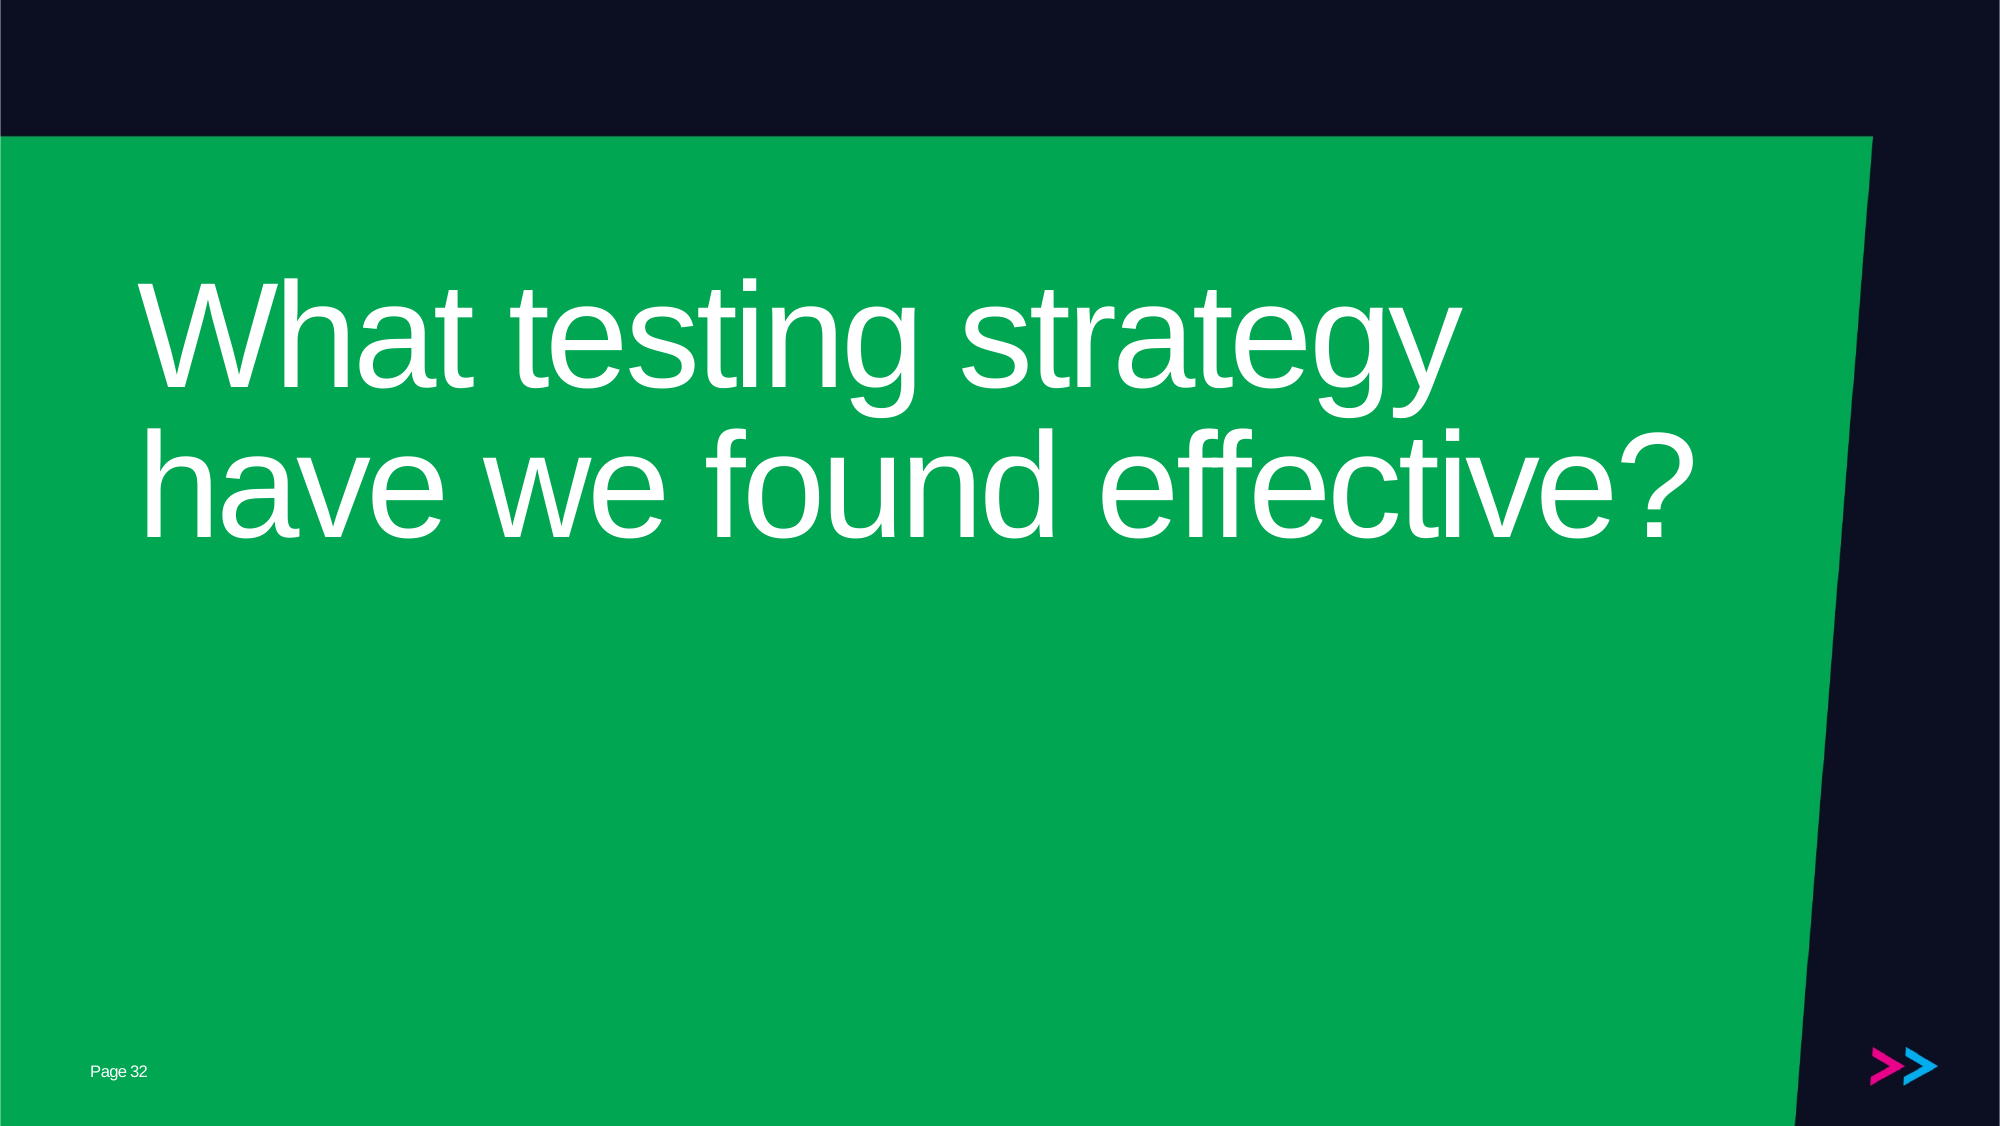

# What testing strategy have we found effective?
32